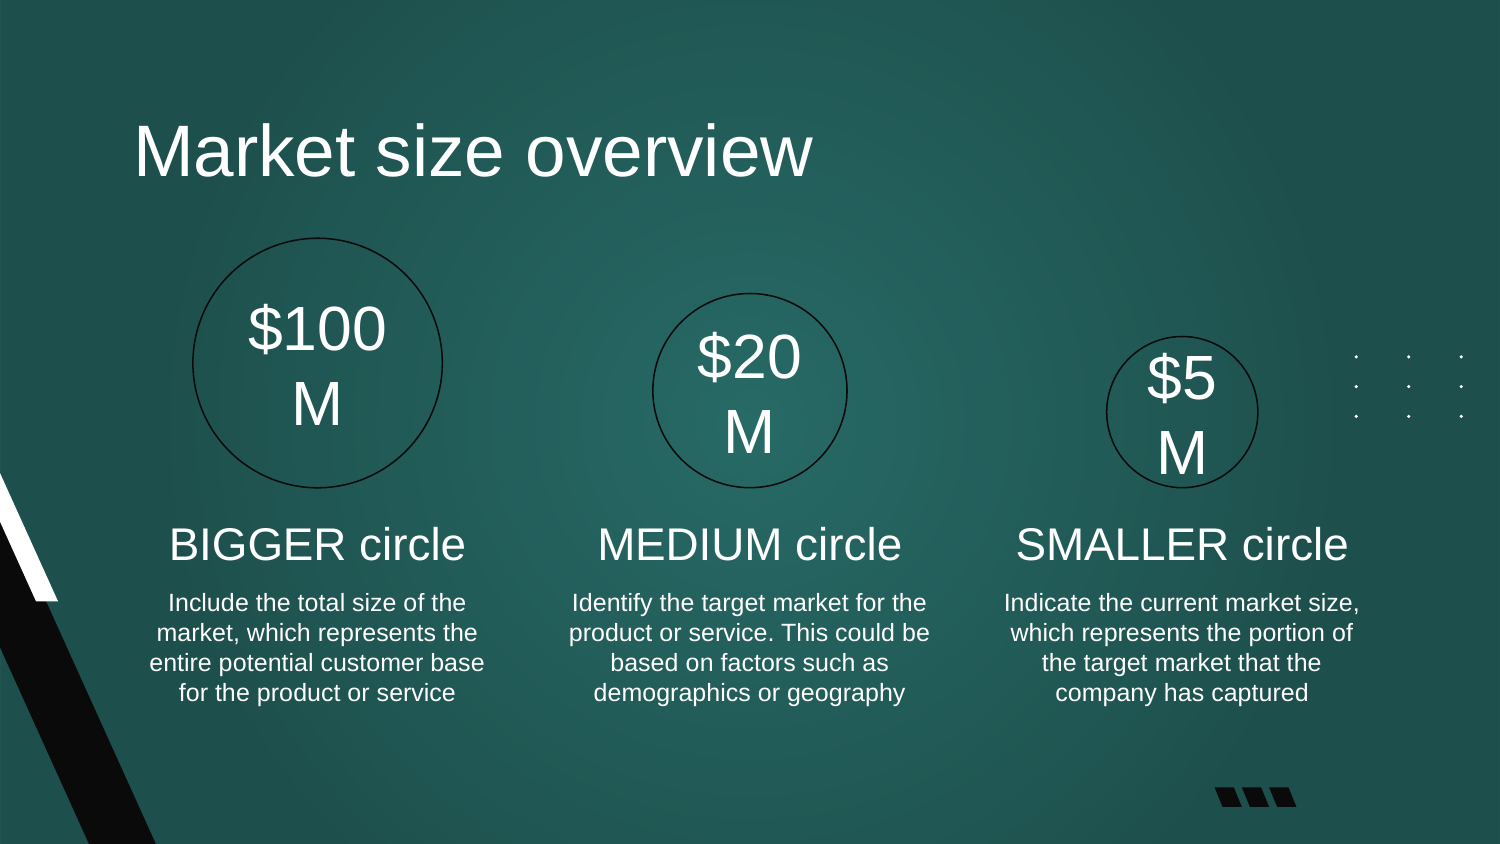

# Market size overview
$100M
$20M
$5M
BIGGER circle
MEDIUM circle
SMALLER circle
Include the total size of the market, which represents the entire potential customer base for the product or service
Identify the target market for the product or service. This could be based on factors such as demographics or geography
Indicate the current market size, which represents the portion of the target market that the company has captured